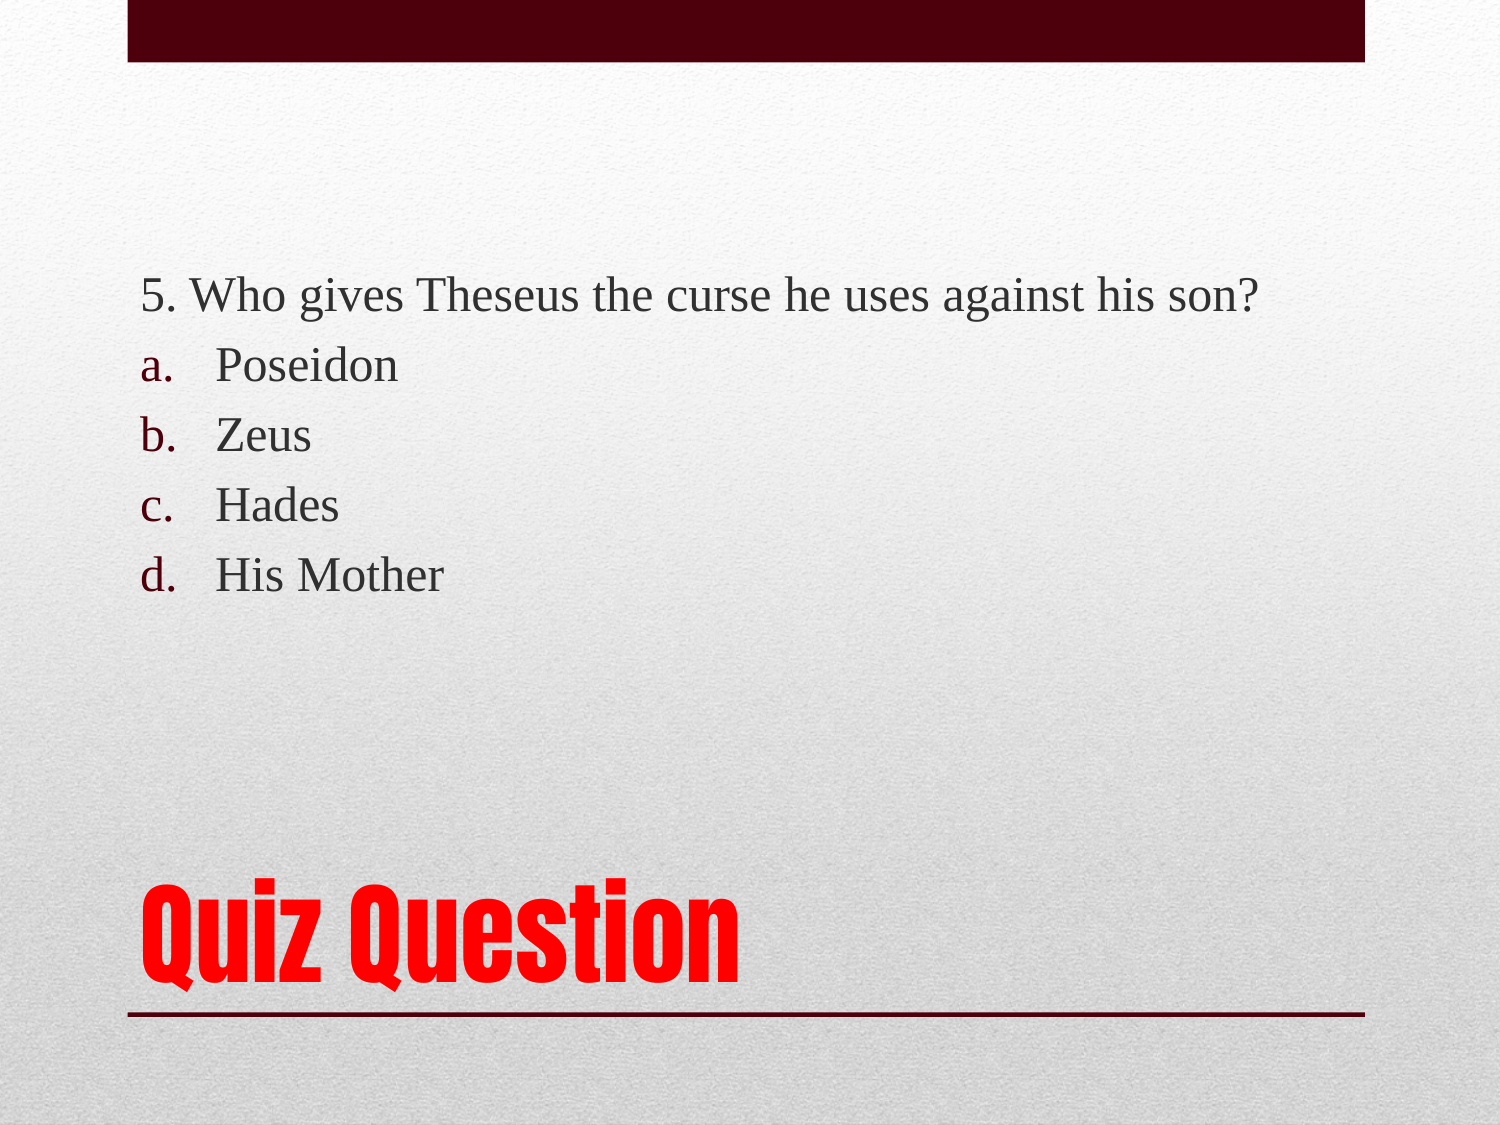

5. Who gives Theseus the curse he uses against his son?
Poseidon
Zeus
Hades
His Mother
# Quiz Question